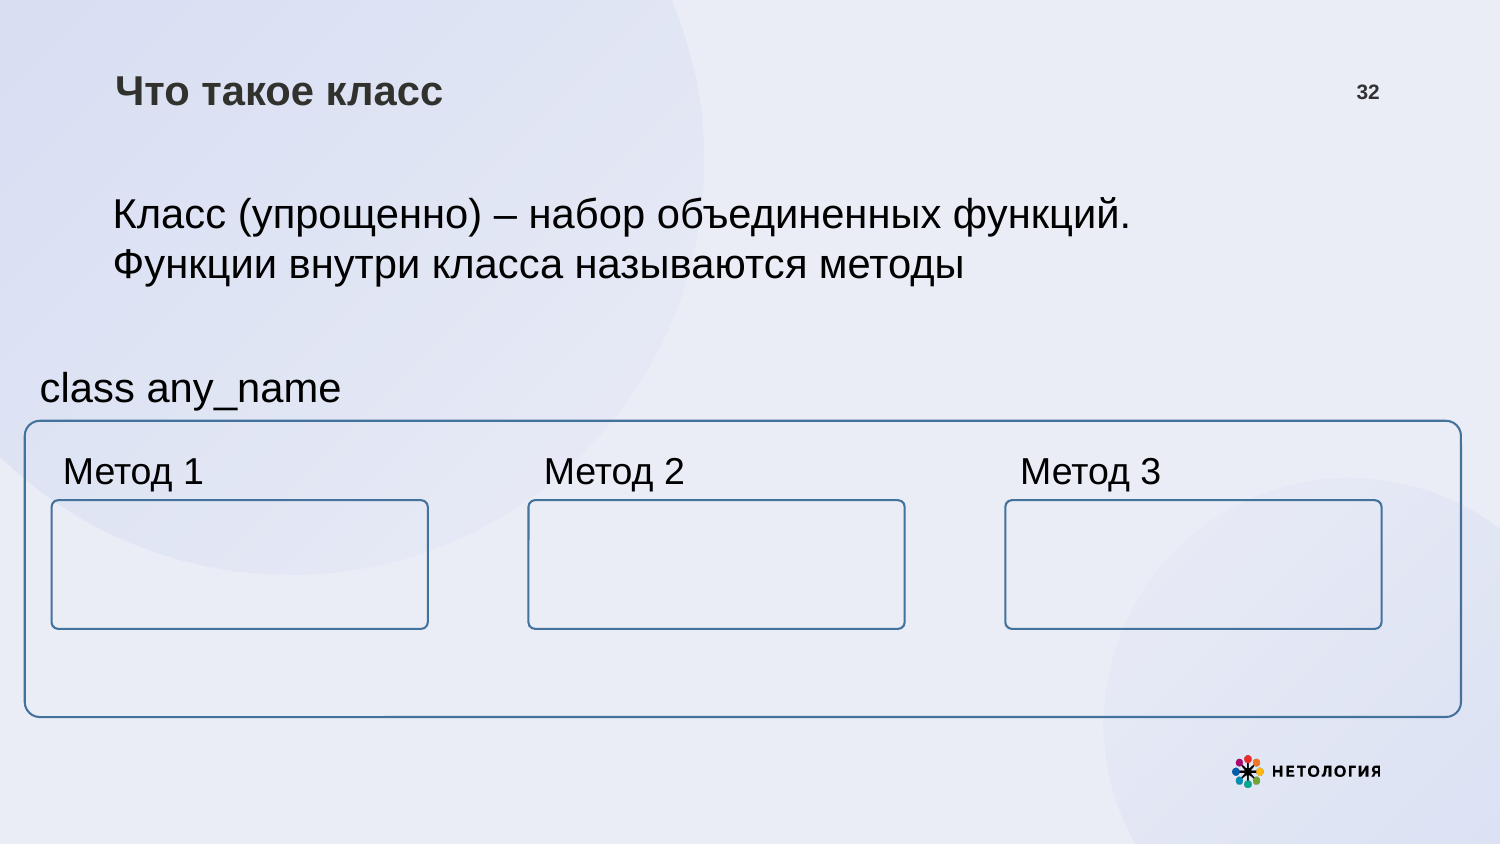

# Что такое класс
32
Класс (упрощенно) – набор объединенных функций.
Функции внутри класса называются методы
class any_name

Метод 1
Метод 2
Метод 3